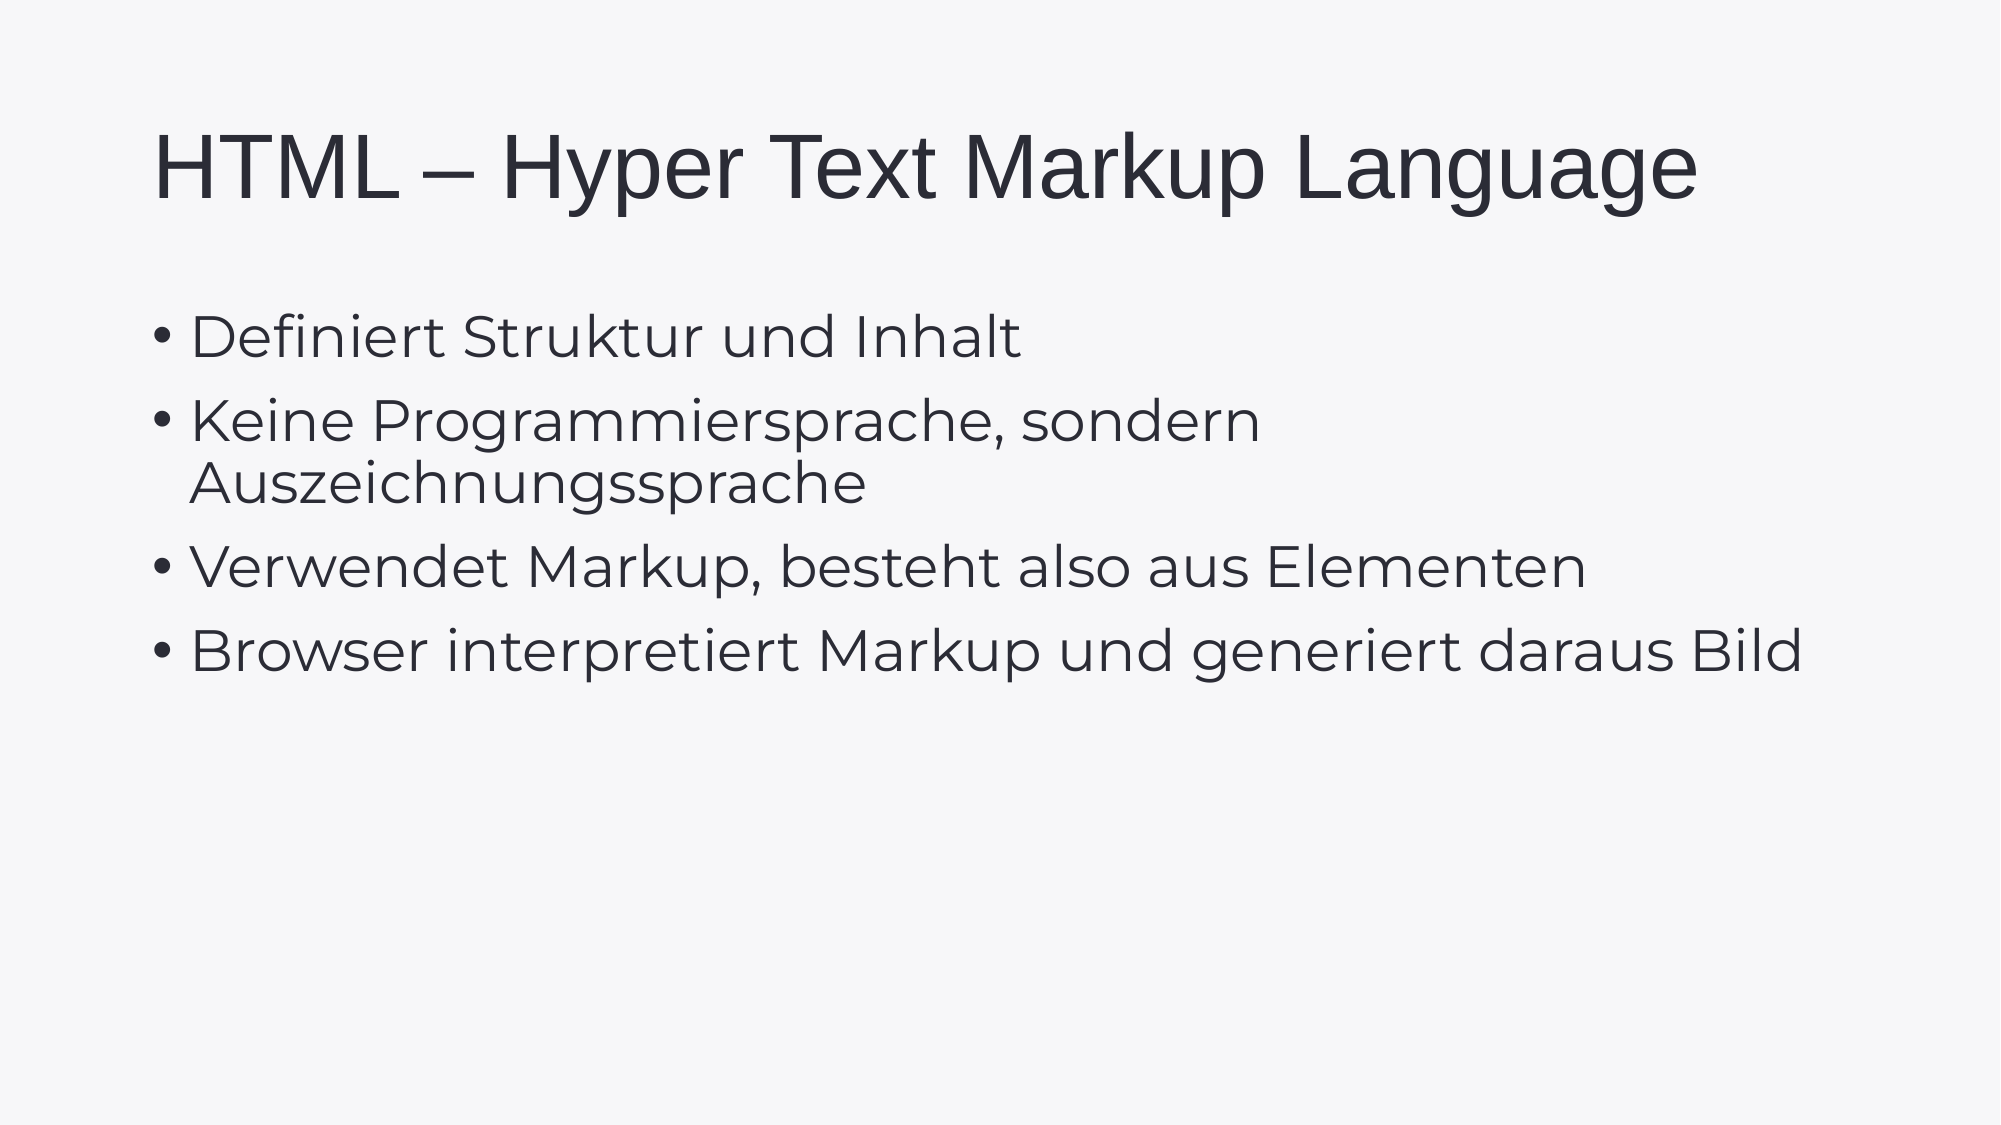

# HTML – Hyper Text Markup Language
Definiert Struktur und Inhalt
Keine Programmiersprache, sondern Auszeichnungssprache
Verwendet Markup, besteht also aus Elementen
Browser interpretiert Markup und generiert daraus Bild